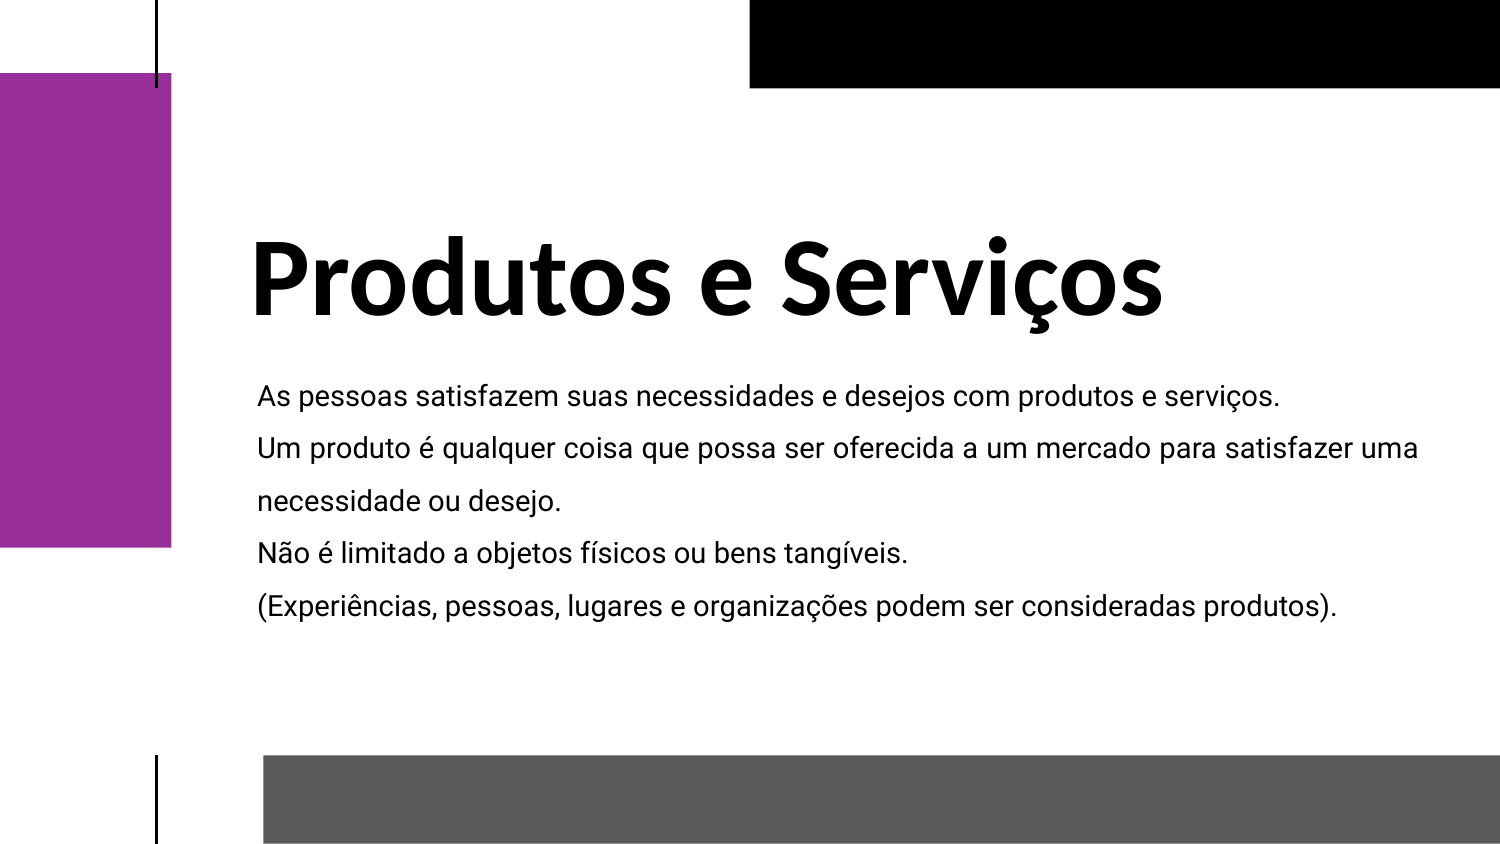

Produtos e Serviços

As pessoas satisfazem suas necessidades e desejos com produtos e serviços.
Um produto é qualquer coisa que possa ser oferecida a um mercado para satisfazer uma necessidade ou desejo.
Não é limitado a objetos físicos ou bens tangíveis.
(Experiências, pessoas, lugares e organizações podem ser consideradas produtos).